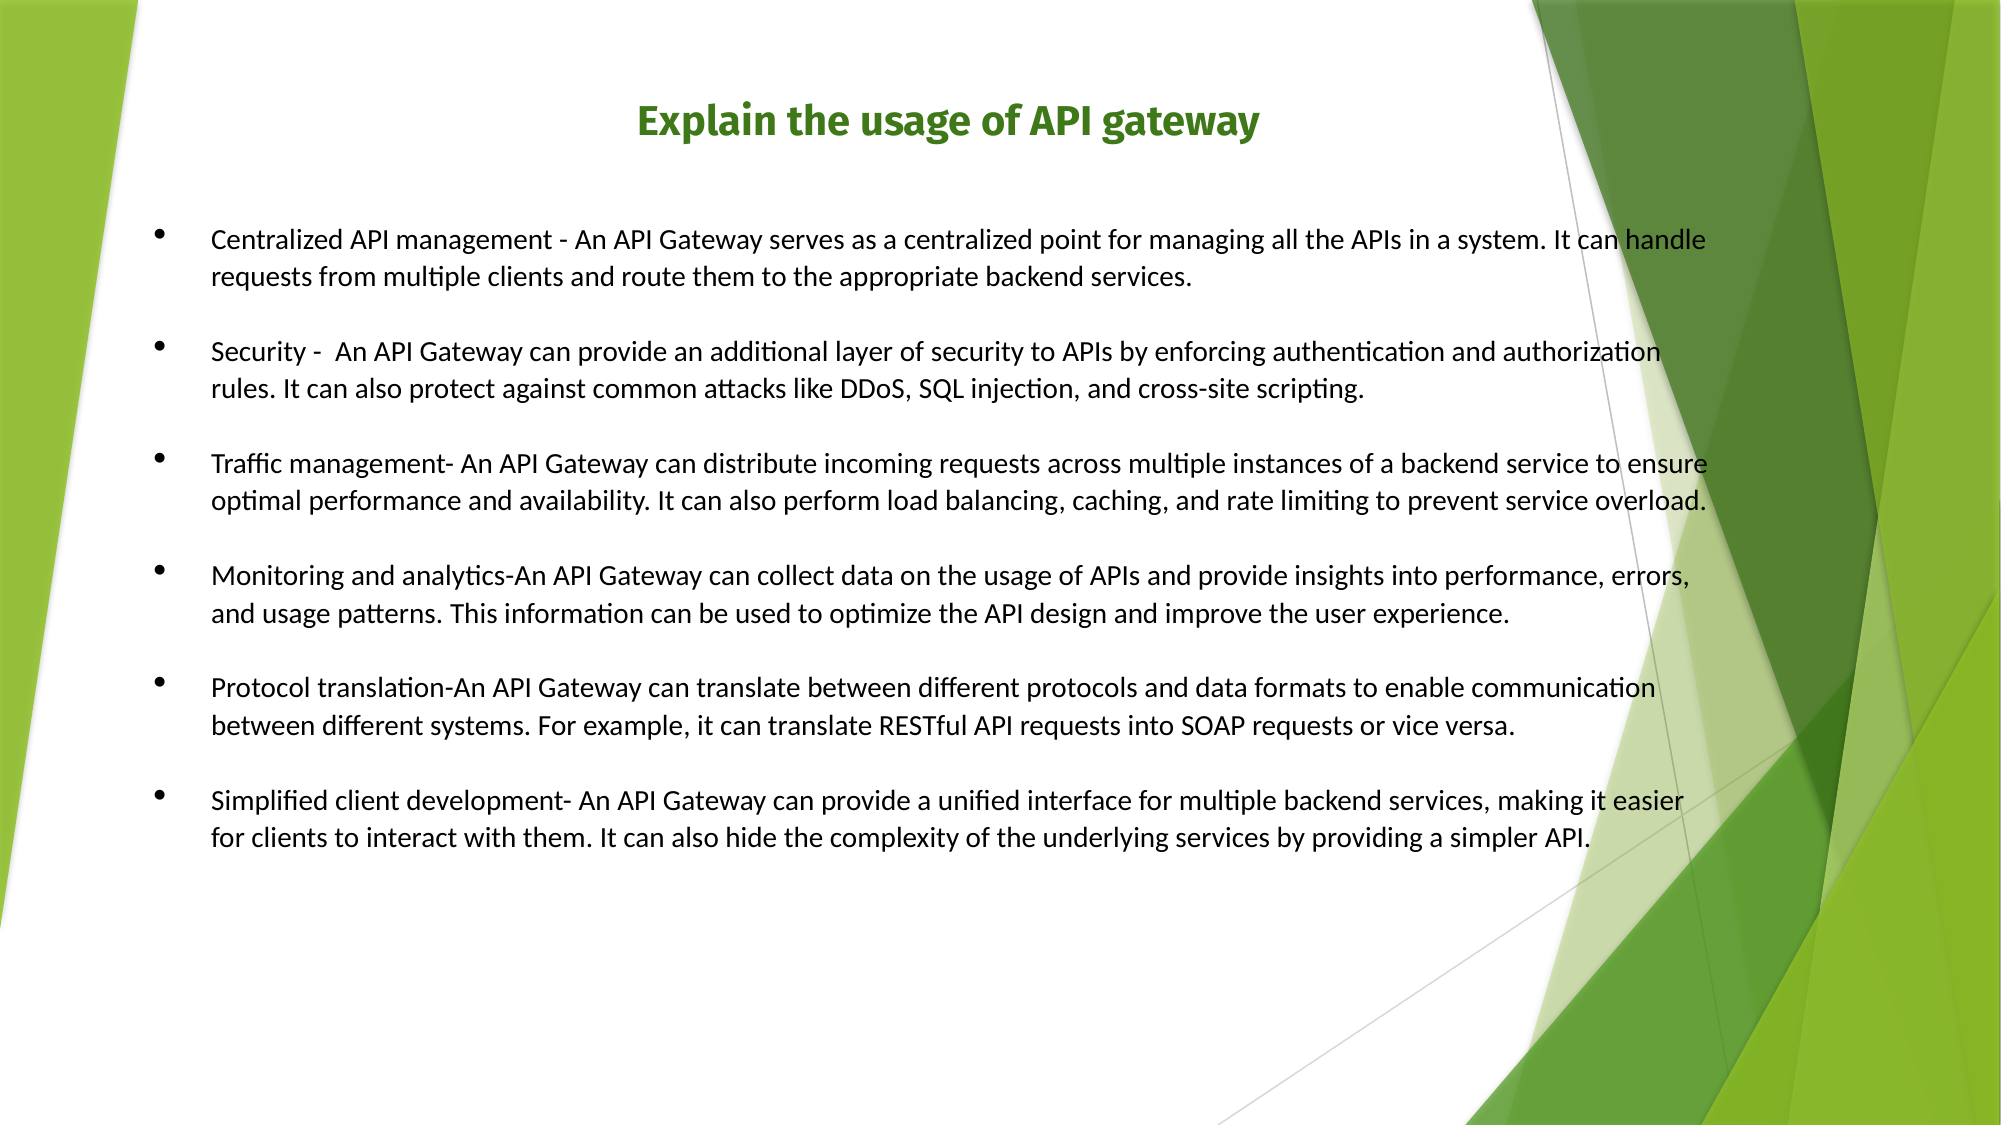

Explain the usage of API gateway
Centralized API management - An API Gateway serves as a centralized point for managing all the APIs in a system. It can handle requests from multiple clients and route them to the appropriate backend services.

Security -  An API Gateway can provide an additional layer of security to APIs by enforcing authentication and authorization rules. It can also protect against common attacks like DDoS, SQL injection, and cross-site scripting.

Traffic management- An API Gateway can distribute incoming requests across multiple instances of a backend service to ensure optimal performance and availability. It can also perform load balancing, caching, and rate limiting to prevent service overload.

Monitoring and analytics-An API Gateway can collect data on the usage of APIs and provide insights into performance, errors, and usage patterns. This information can be used to optimize the API design and improve the user experience.

Protocol translation-An API Gateway can translate between different protocols and data formats to enable communication between different systems. For example, it can translate RESTful API requests into SOAP requests or vice versa.

Simplified client development- An API Gateway can provide a unified interface for multiple backend services, making it easier for clients to interact with them. It can also hide the complexity of the underlying services by providing a simpler API.